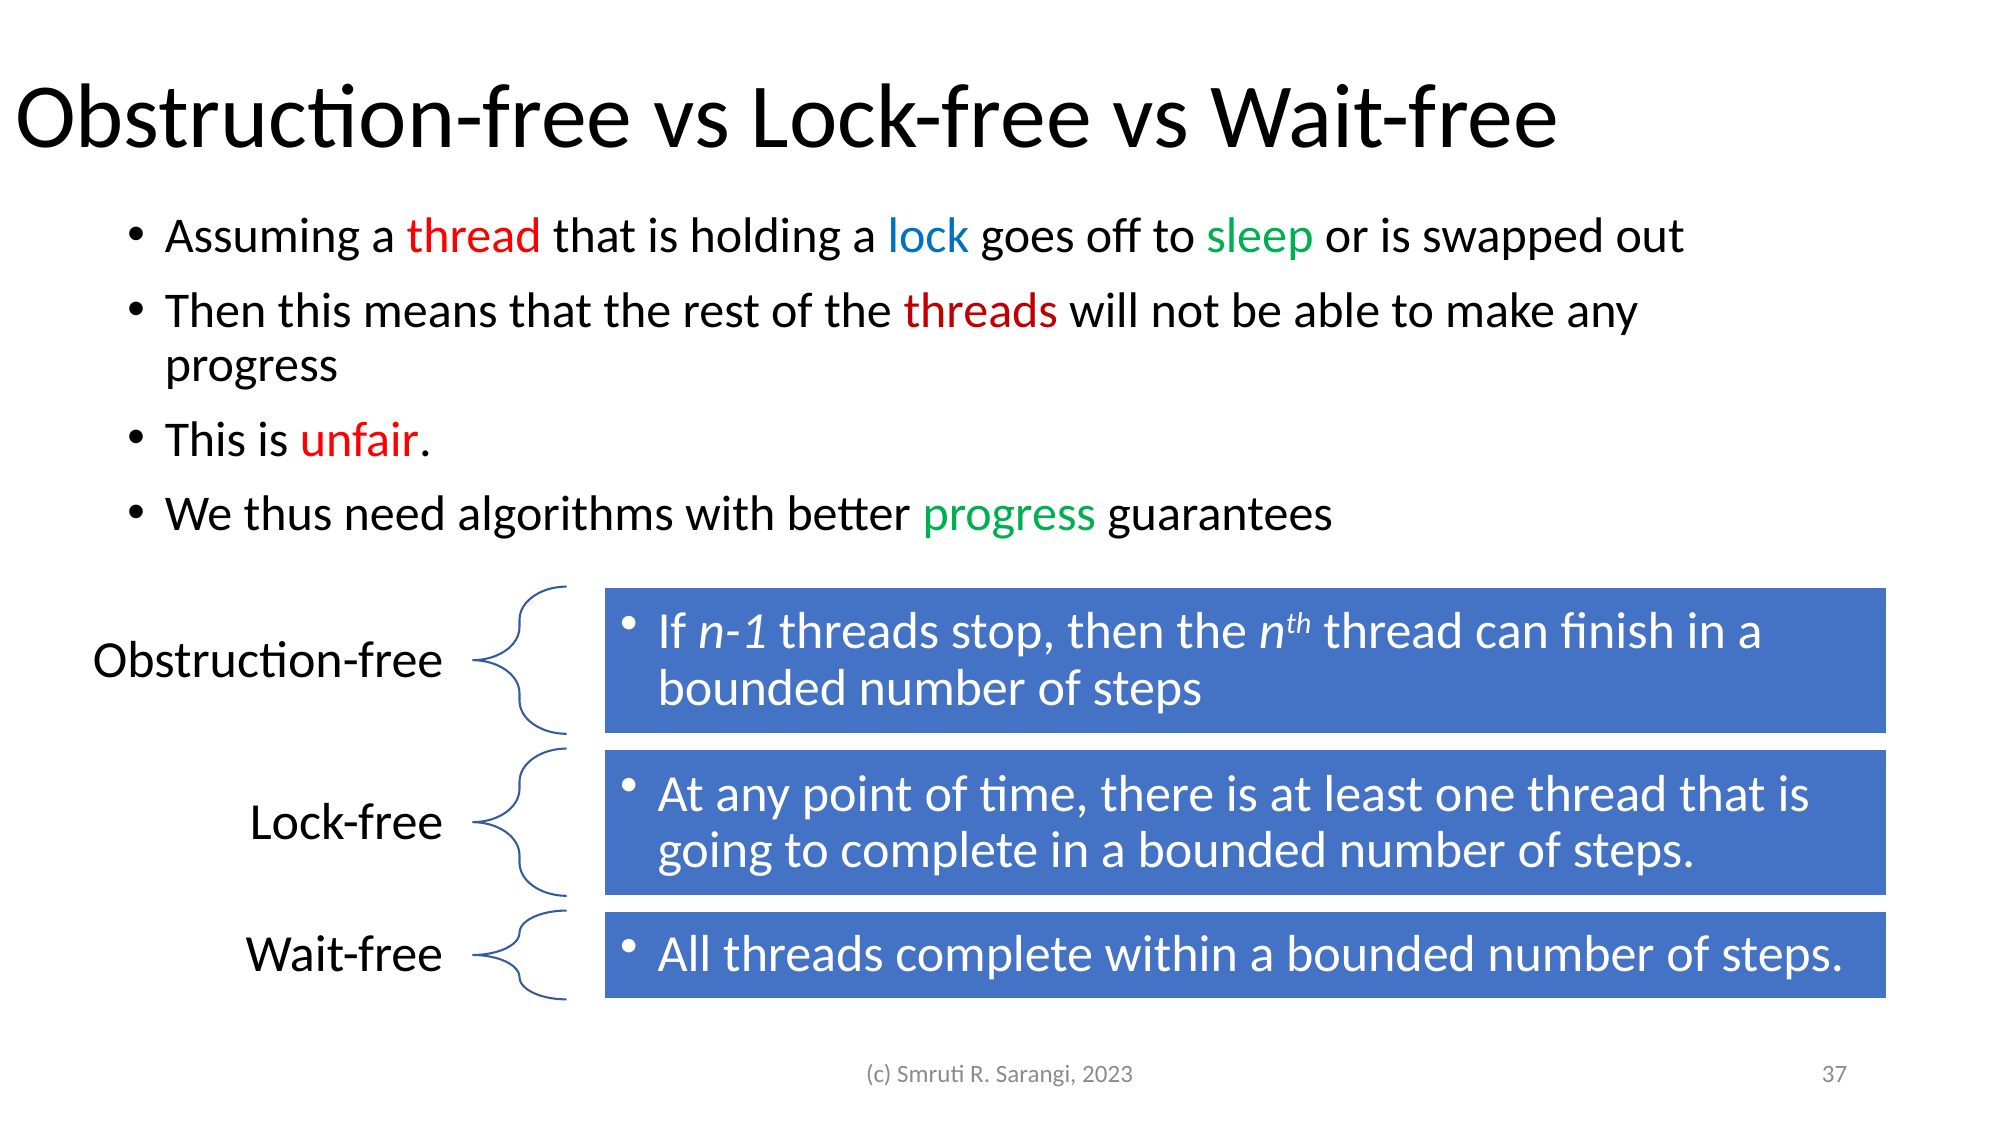

# Obstruction-free vs Lock-free vs Wait-free
Assuming a thread that is holding a lock goes off to sleep or is swapped out
Then this means that the rest of the threads will not be able to make any progress
This is unfair.
We thus need algorithms with better progress guarantees
Obstruction-free
If n-1 threads stop, then the nth thread can finish in a bounded number of steps
Lock-free
At any point of time, there is at least one thread that is going to complete in a bounded number of steps.
Wait-free
All threads complete within a bounded number of steps.
(c) Smruti R. Sarangi, 2023
37